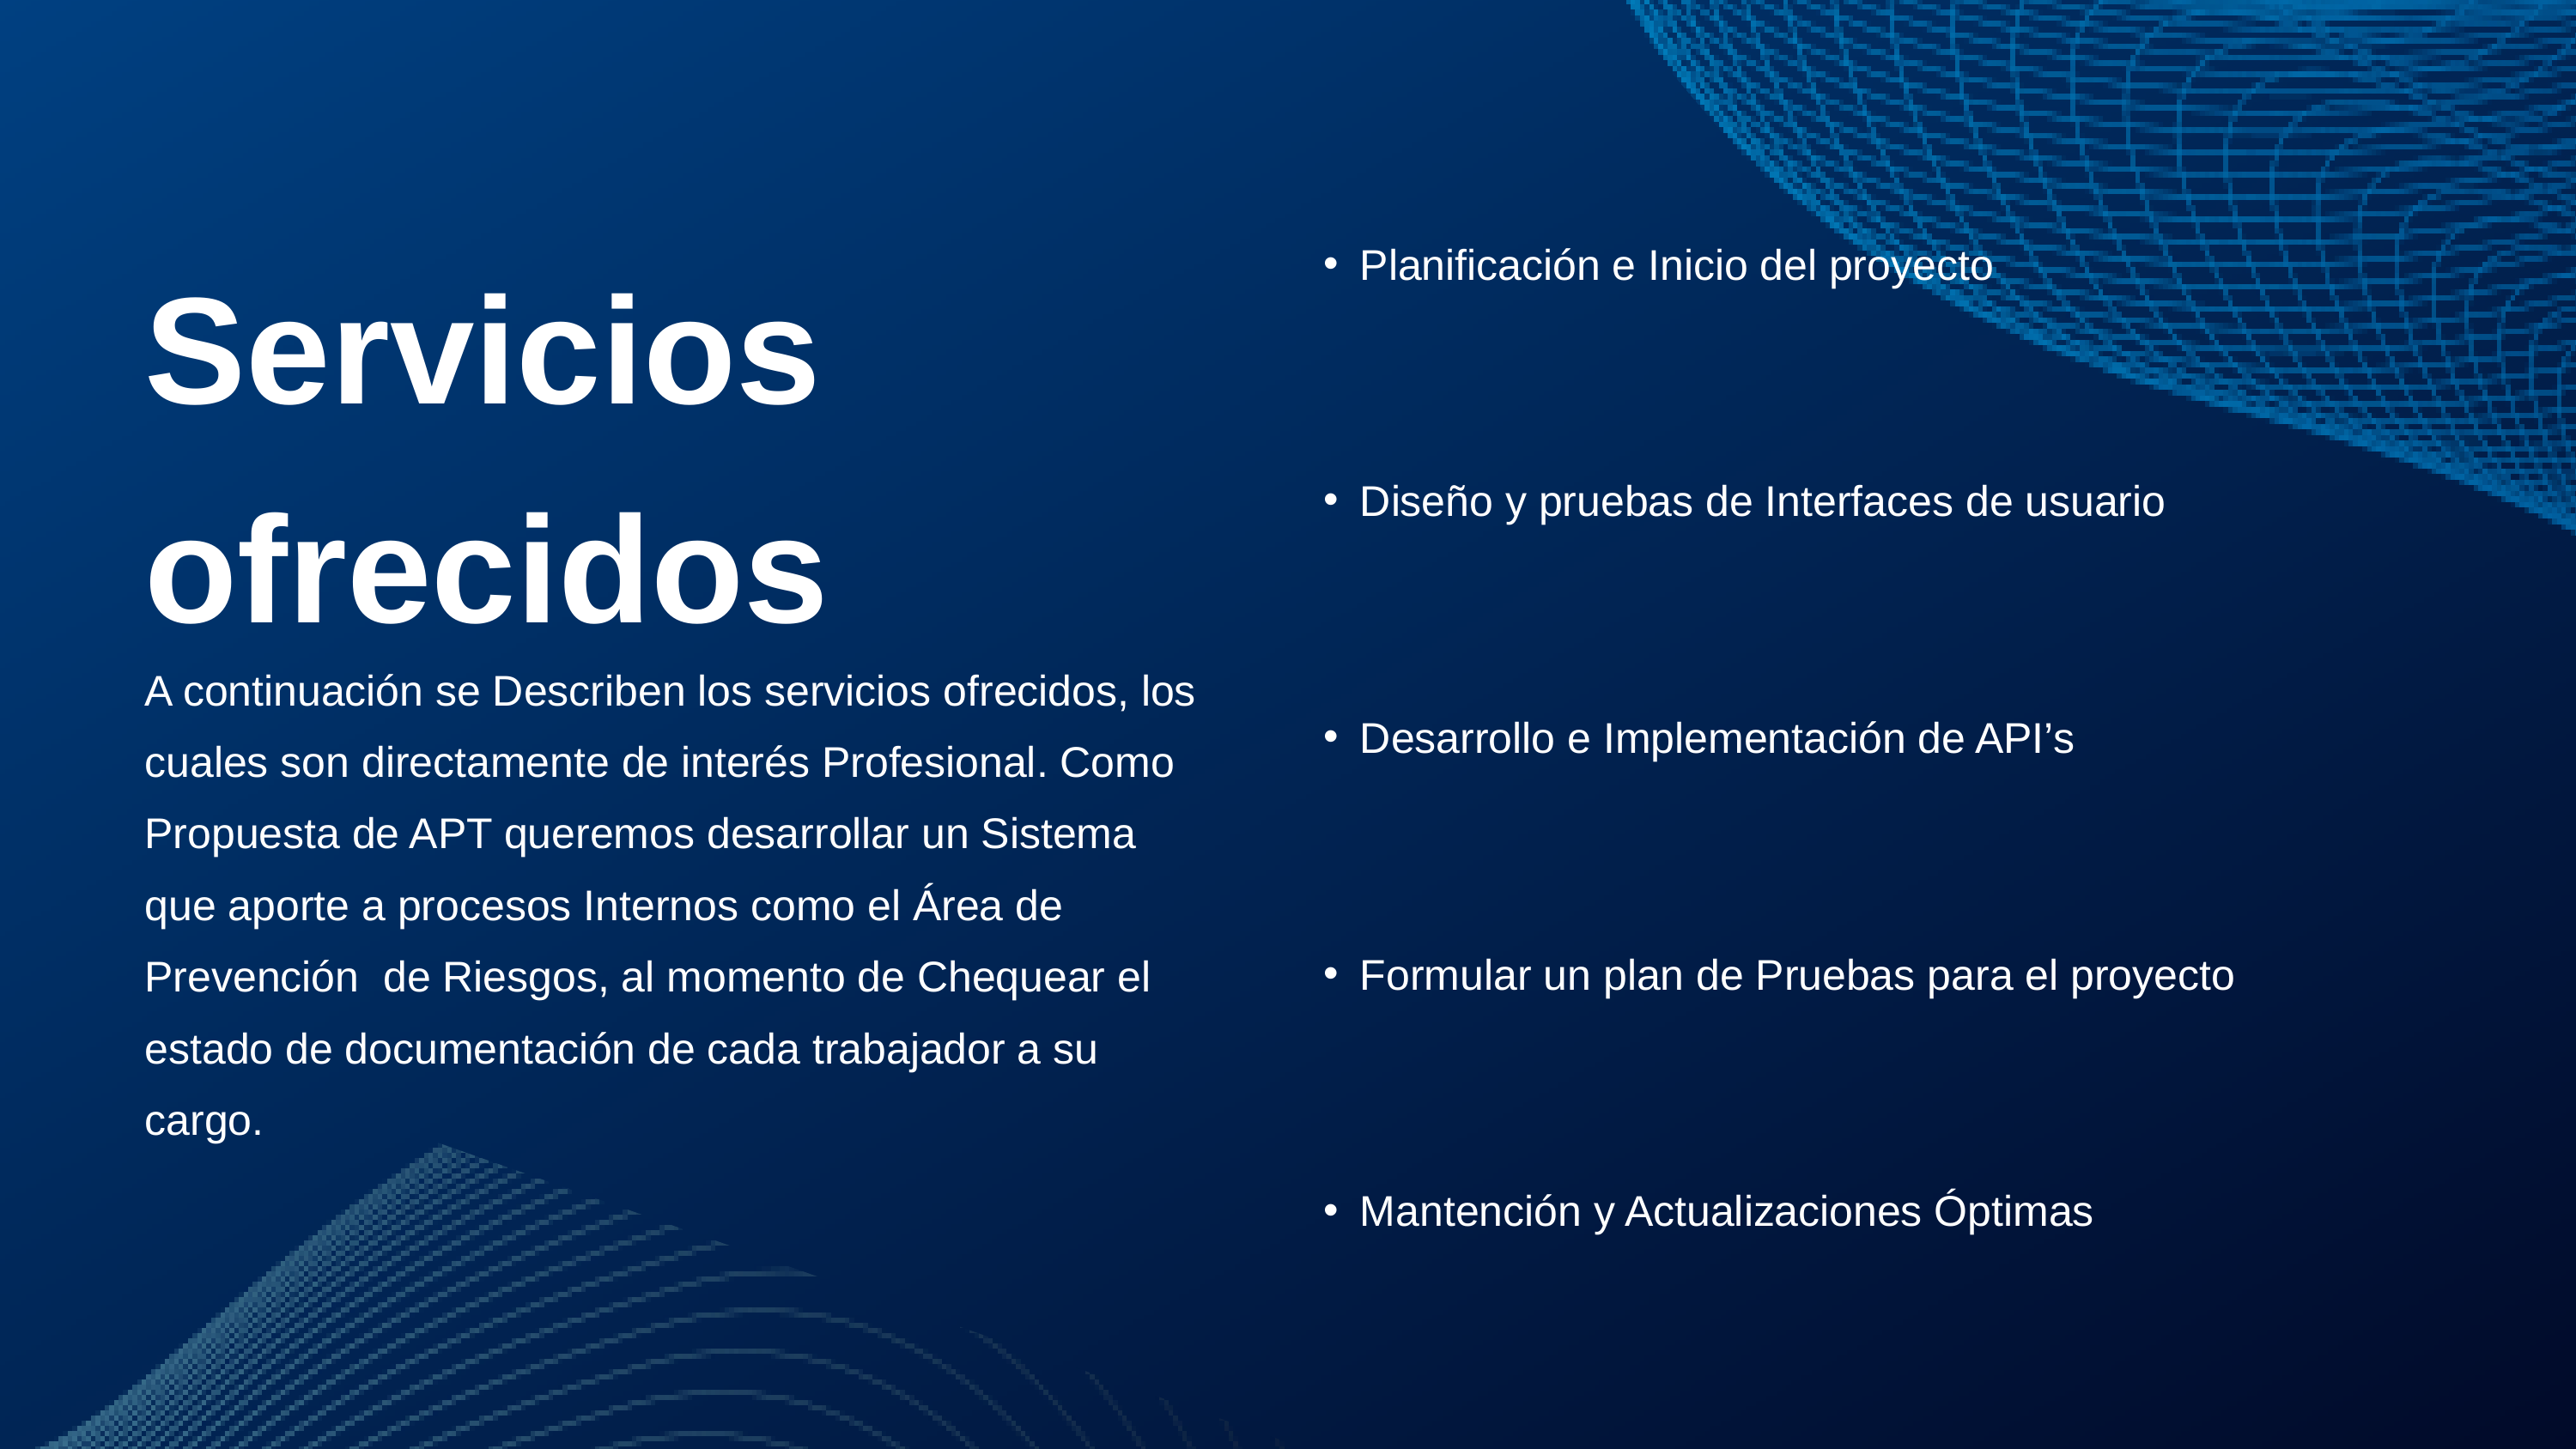

Servicios ofrecidos
A continuación se Describen los servicios ofrecidos, los cuales son directamente de interés Profesional. Como Propuesta de APT queremos desarrollar un Sistema que aporte a procesos Internos como el Área de Prevención  de Riesgos, al momento de Chequear el estado de documentación de cada trabajador a su cargo.
Planificación e Inicio del proyecto
Diseño y pruebas de Interfaces de usuario
Desarrollo e Implementación de API’s
Formular un plan de Pruebas para el proyecto
Mantención y Actualizaciones Óptimas